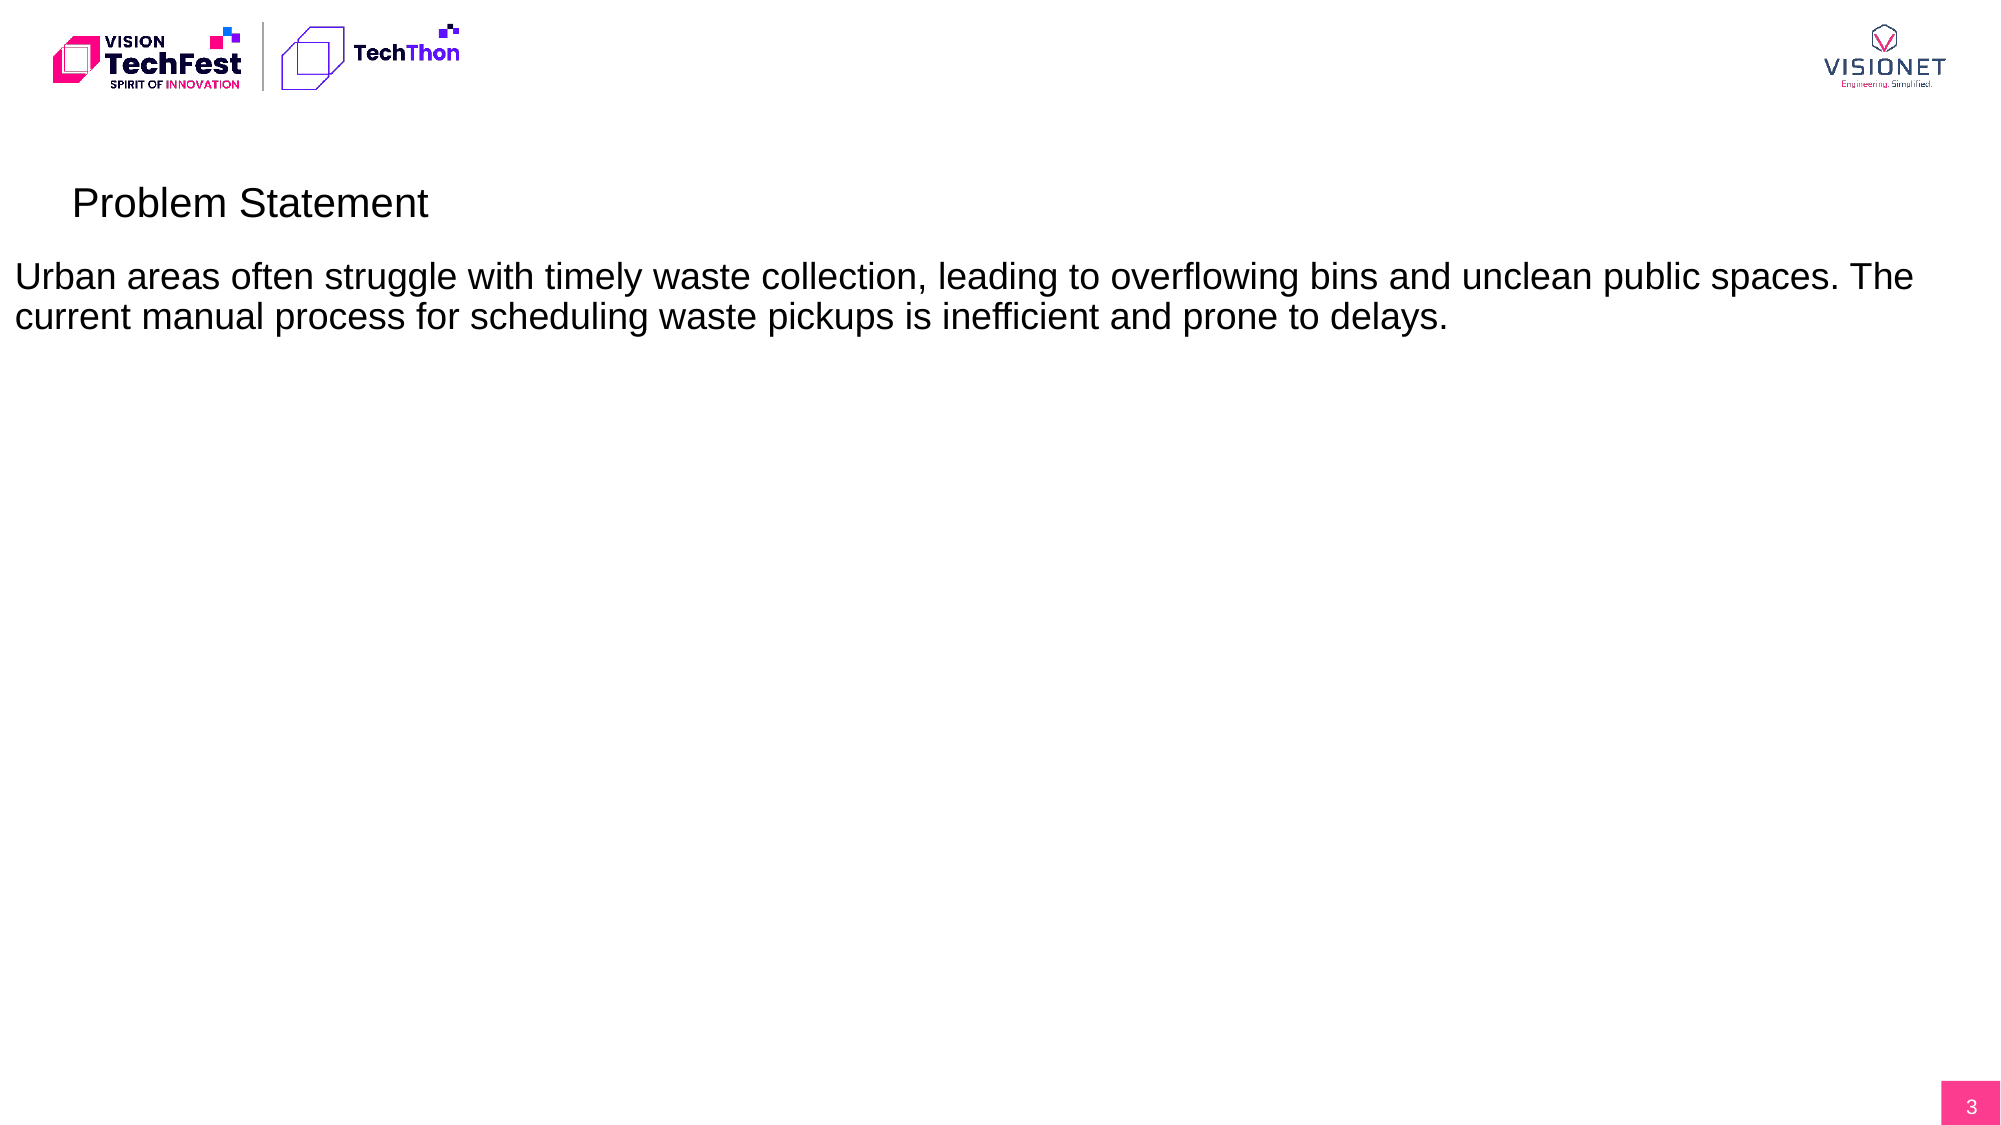

Problem Statement
Urban areas often struggle with timely waste collection, leading to overflowing bins and unclean public spaces. The current manual process for scheduling waste pickups is inefficient and prone to delays.